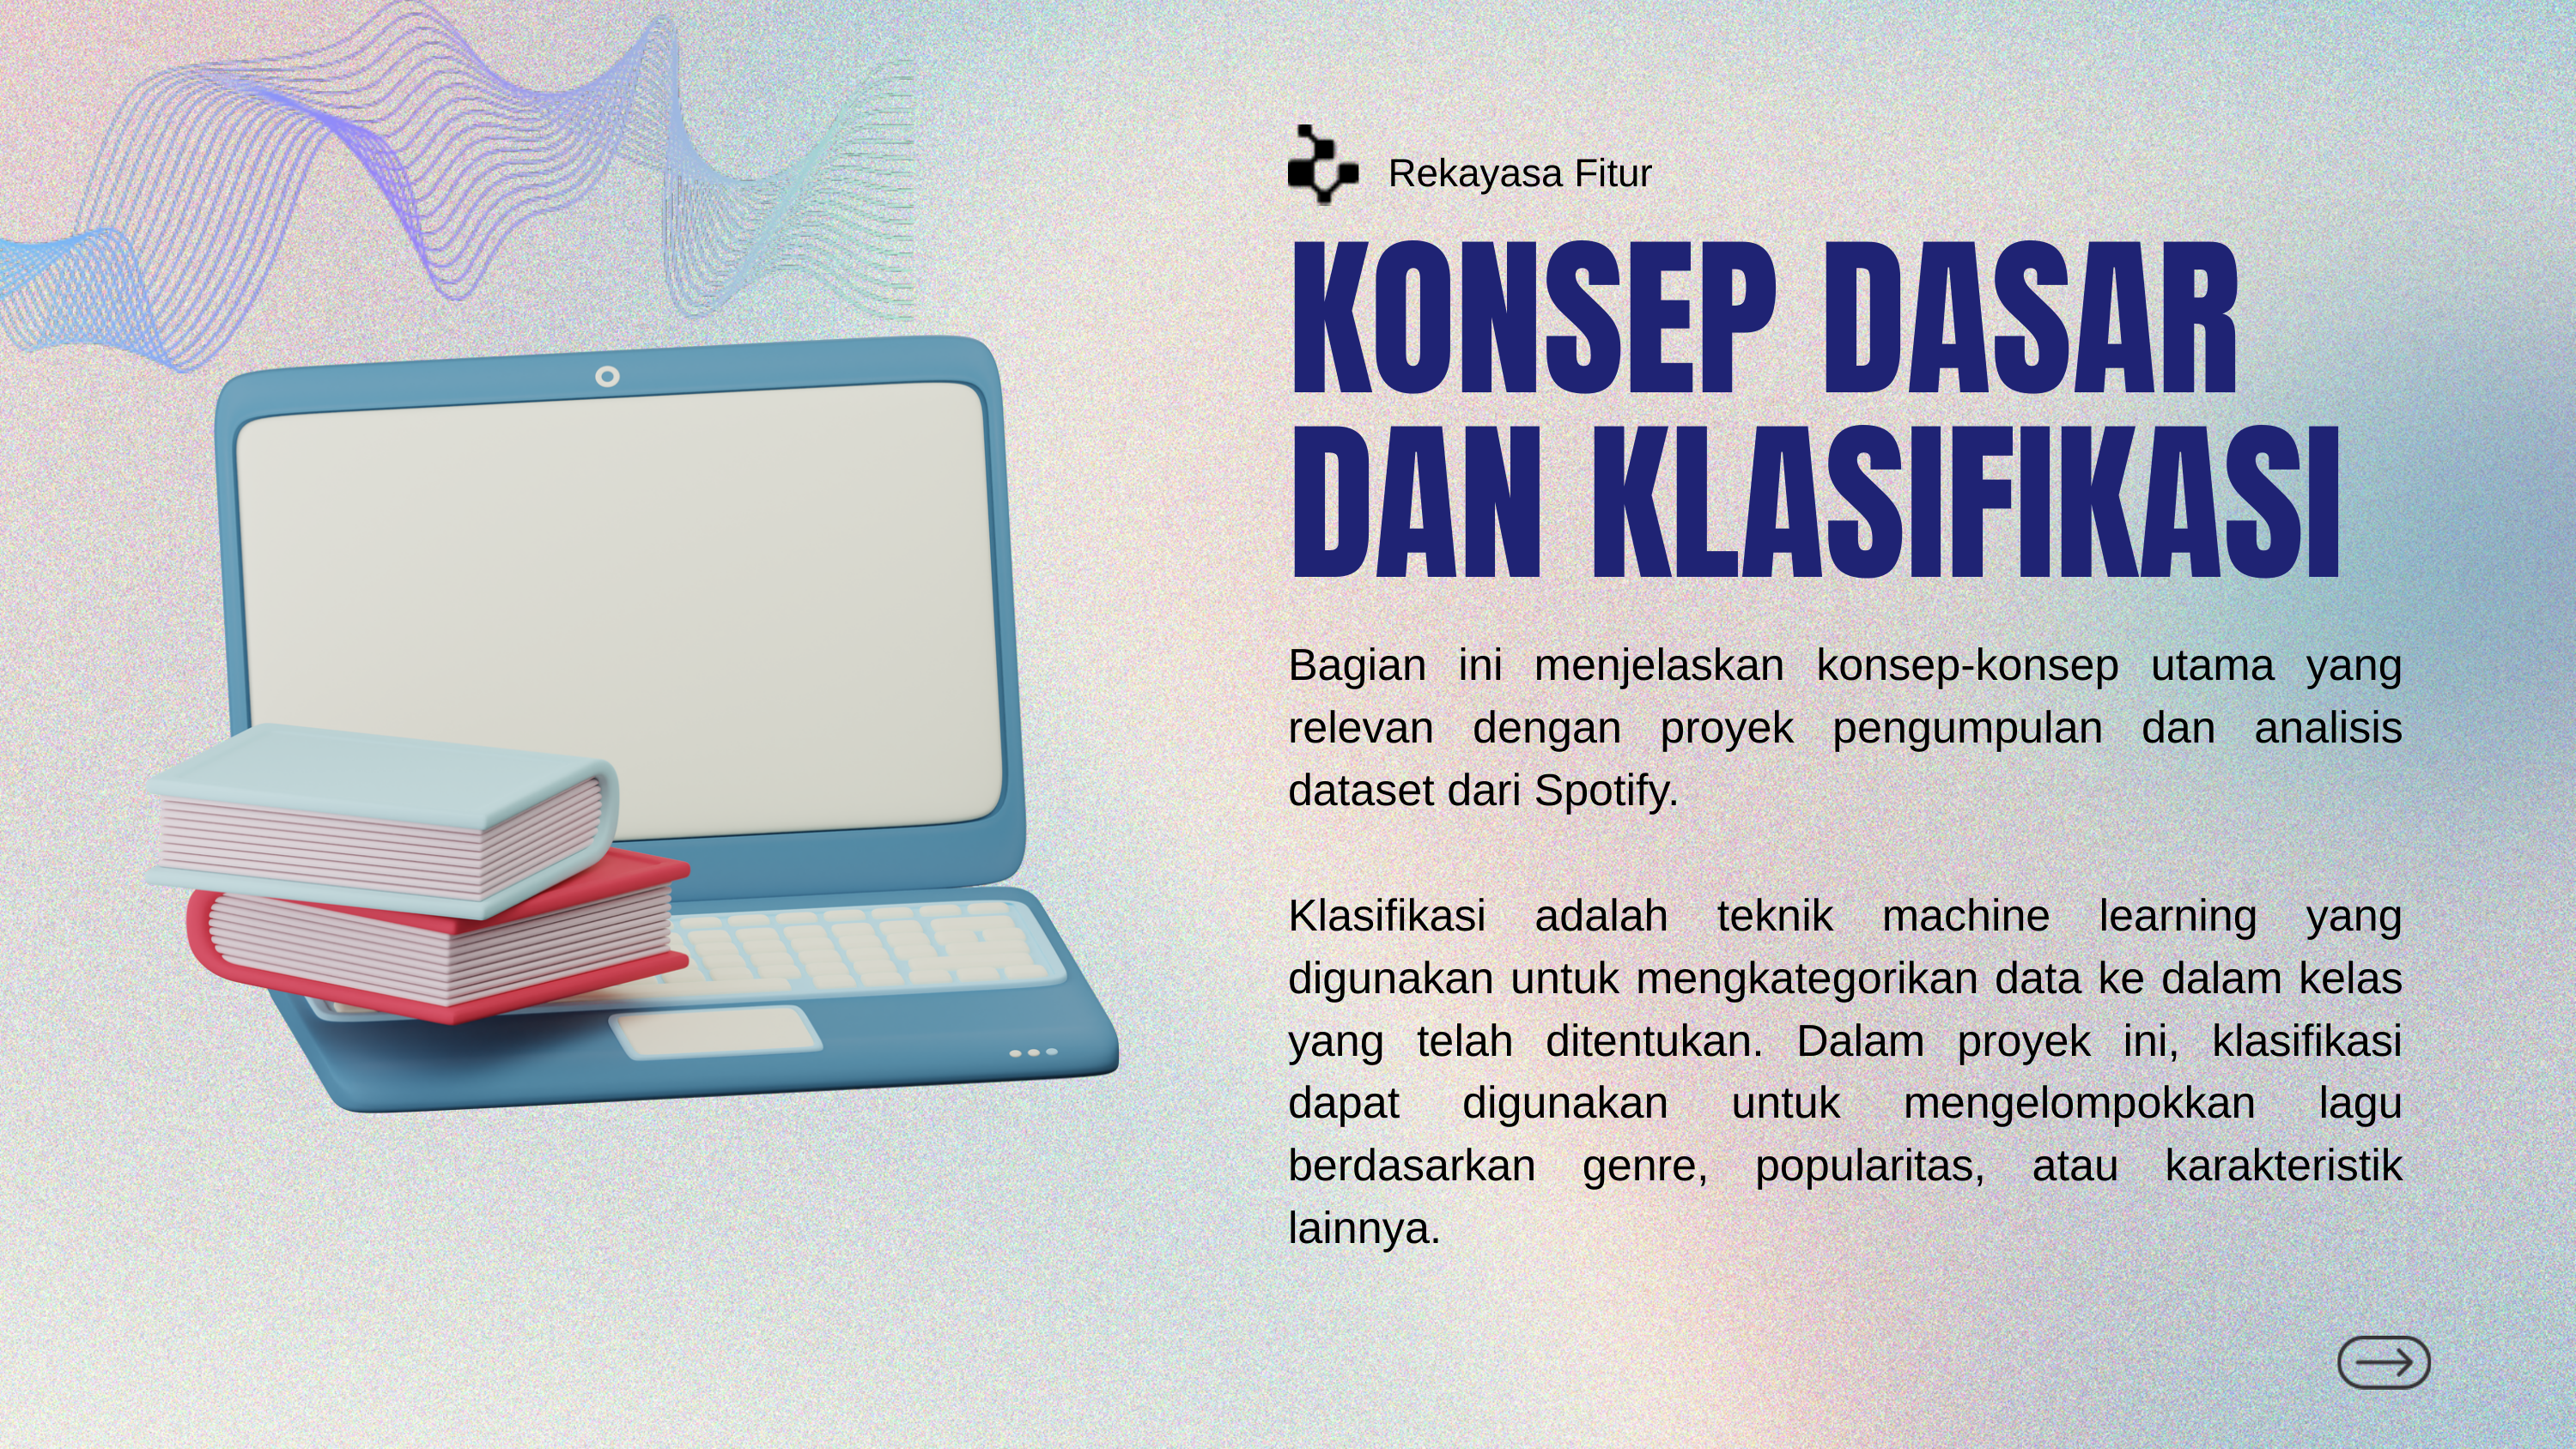

Rekayasa Fitur
KONSEP DASAR DAN KLASIFIKASI

Bagian ini menjelaskan konsep-konsep utama yang relevan dengan proyek pengumpulan dan analisis dataset dari Spotify.

Klasifikasi adalah teknik machine learning yang digunakan untuk mengkategorikan data ke dalam kelas yang telah ditentukan. Dalam proyek ini, klasifikasi dapat digunakan untuk mengelompokkan lagu berdasarkan genre, popularitas, atau karakteristik lainnya.